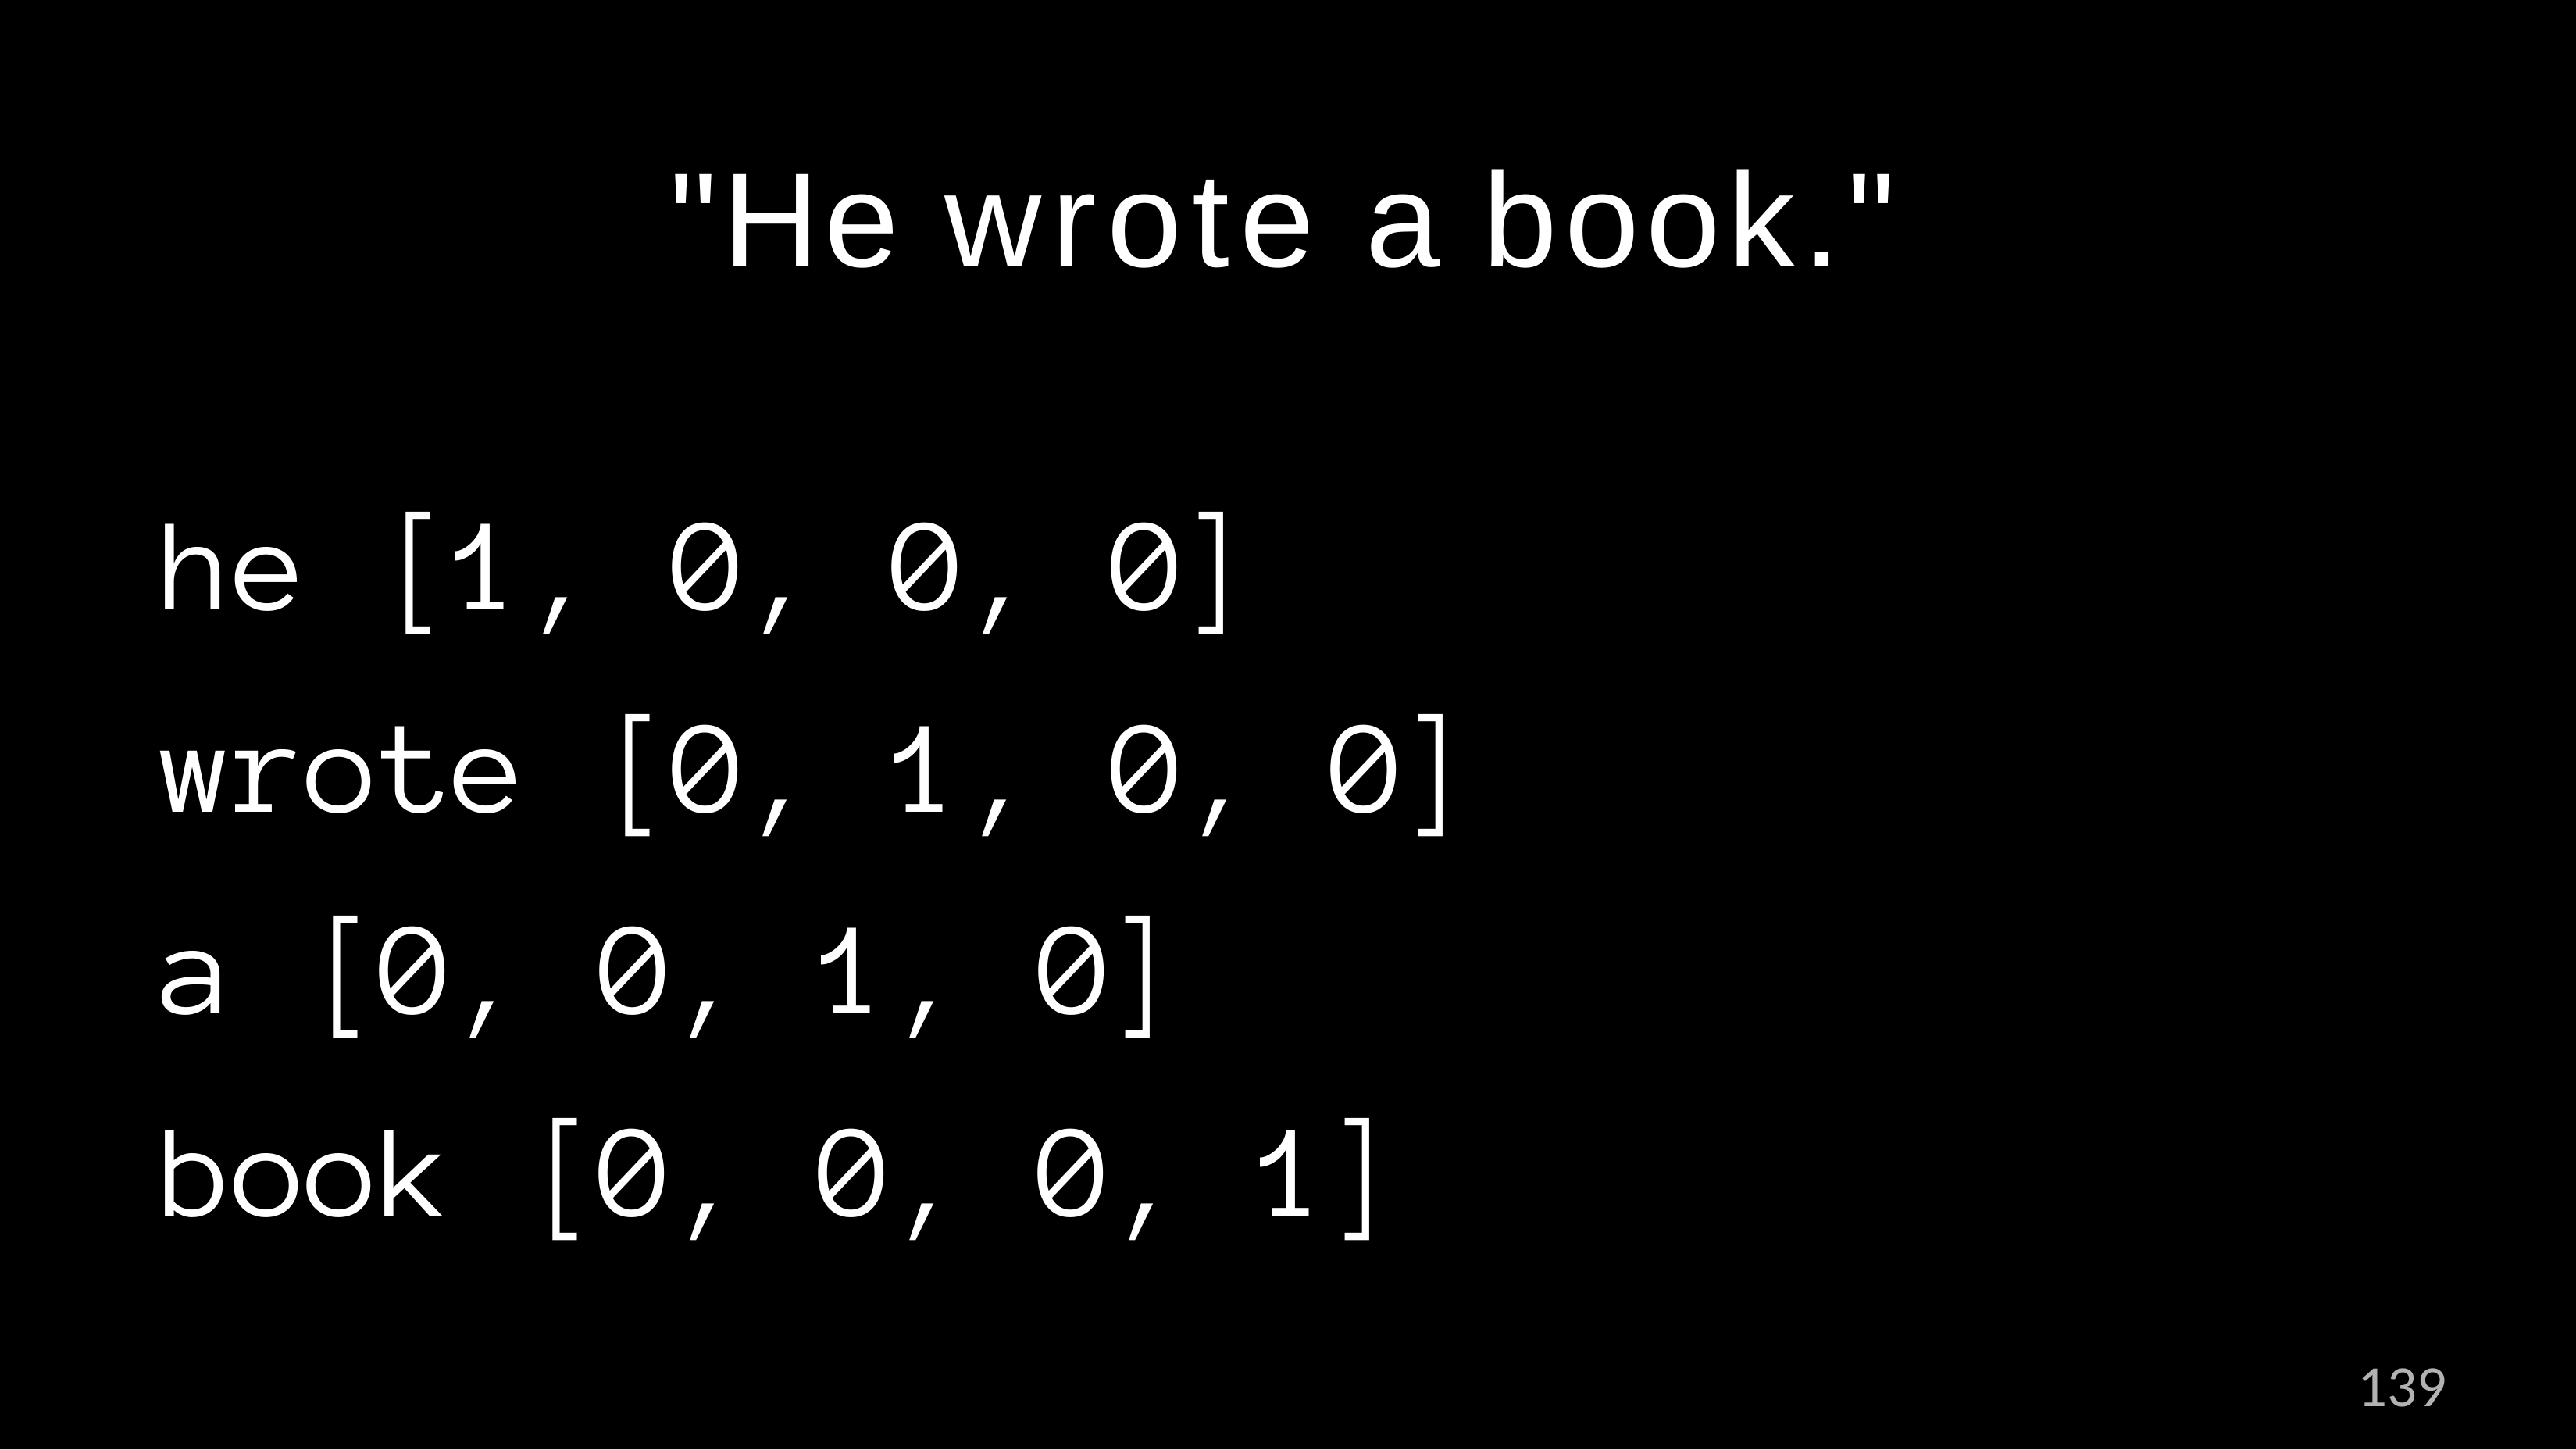

"He wrote a book."

he [1, 0, 0, 0]
wrote [0, 1, 0, 0]
a [0, 0, 1, 0]
book [0, 0, 0, 1]
139